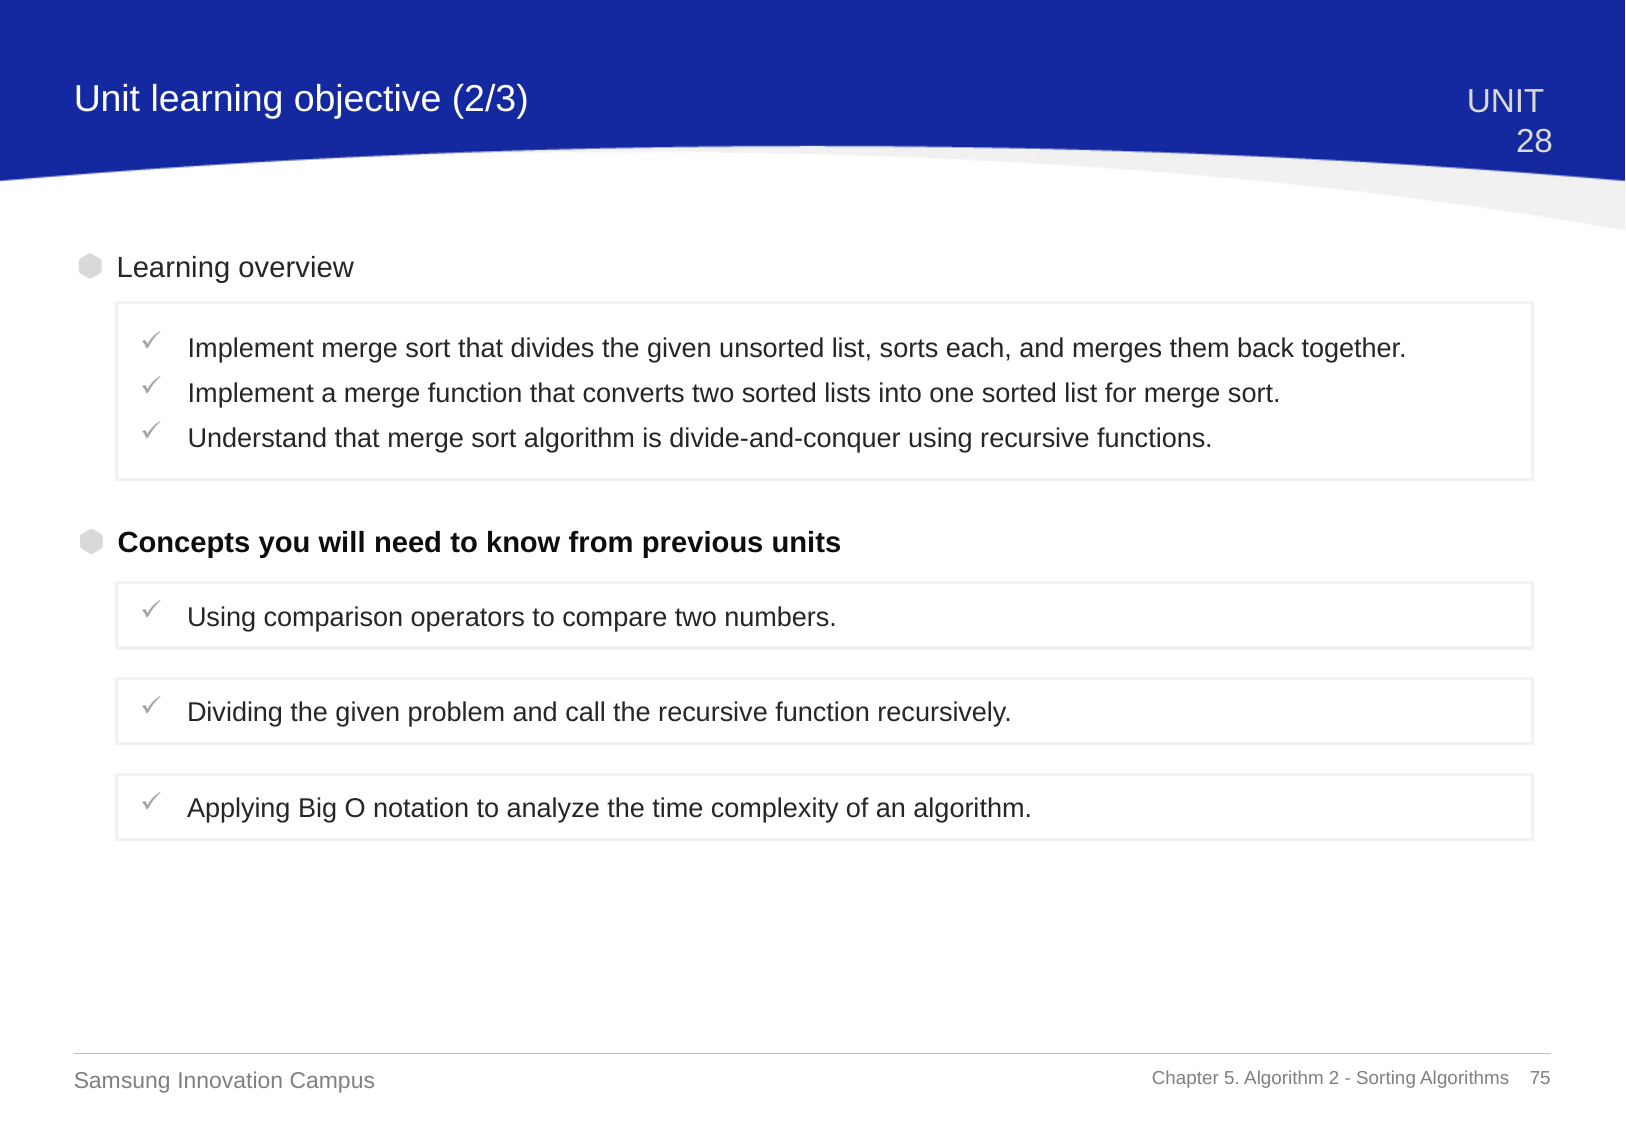

Unit learning objective (2/3)
UNIT  28

Learning overview
Implement merge sort that divides the given unsorted list, sorts each, and merges them back together.
Implement a merge function that converts two sorted lists into one sorted list for merge sort.
Understand that merge sort algorithm is divide-and-conquer using recursive functions.

Concepts you will need to know from previous units
Using comparison operators to compare two numbers.
Dividing the given problem and call the recursive function recursively.
Applying Big O notation to analyze the time complexity of an algorithm.